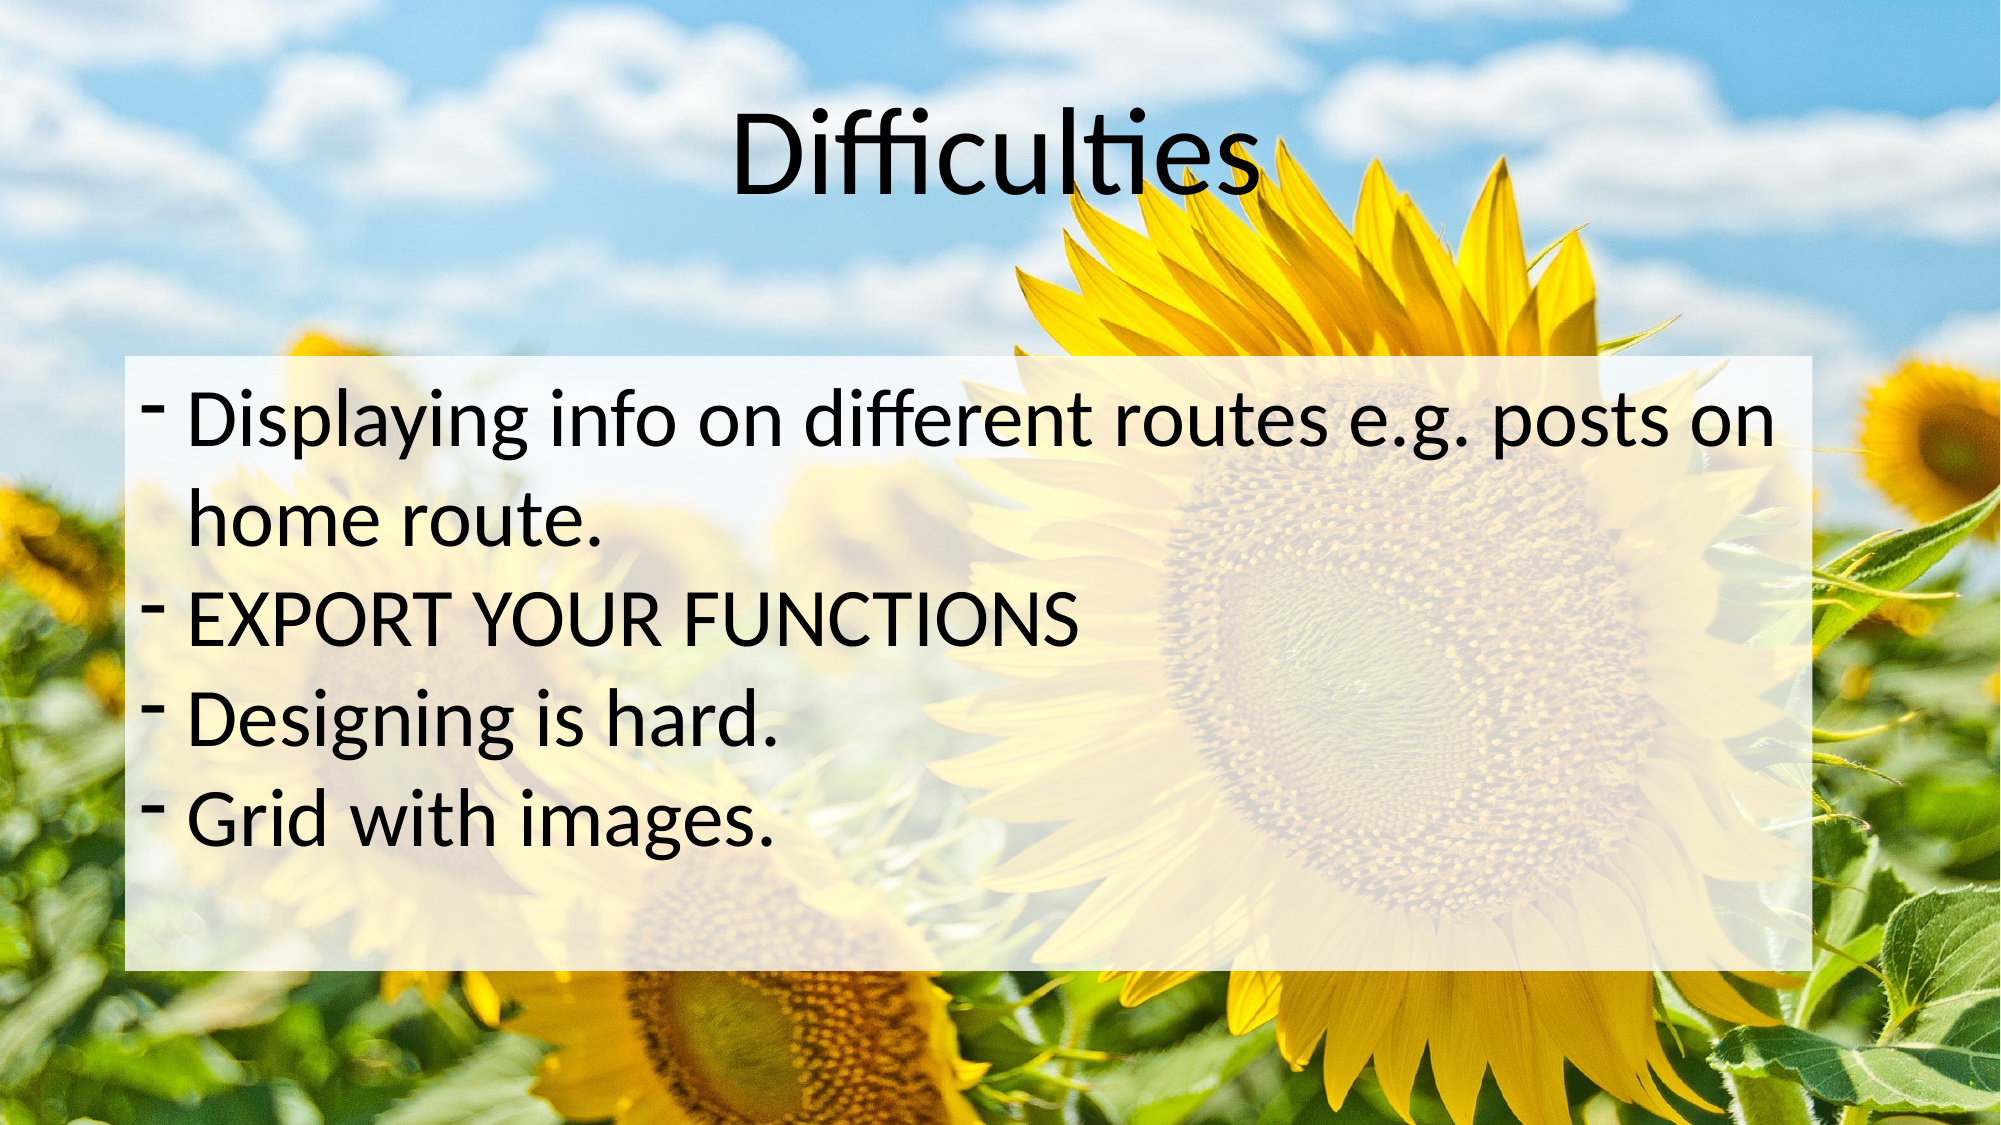

# Difficulties
Displaying info on different routes e.g. posts on home route.
EXPORT YOUR FUNCTIONS
Designing is hard.
Grid with images.